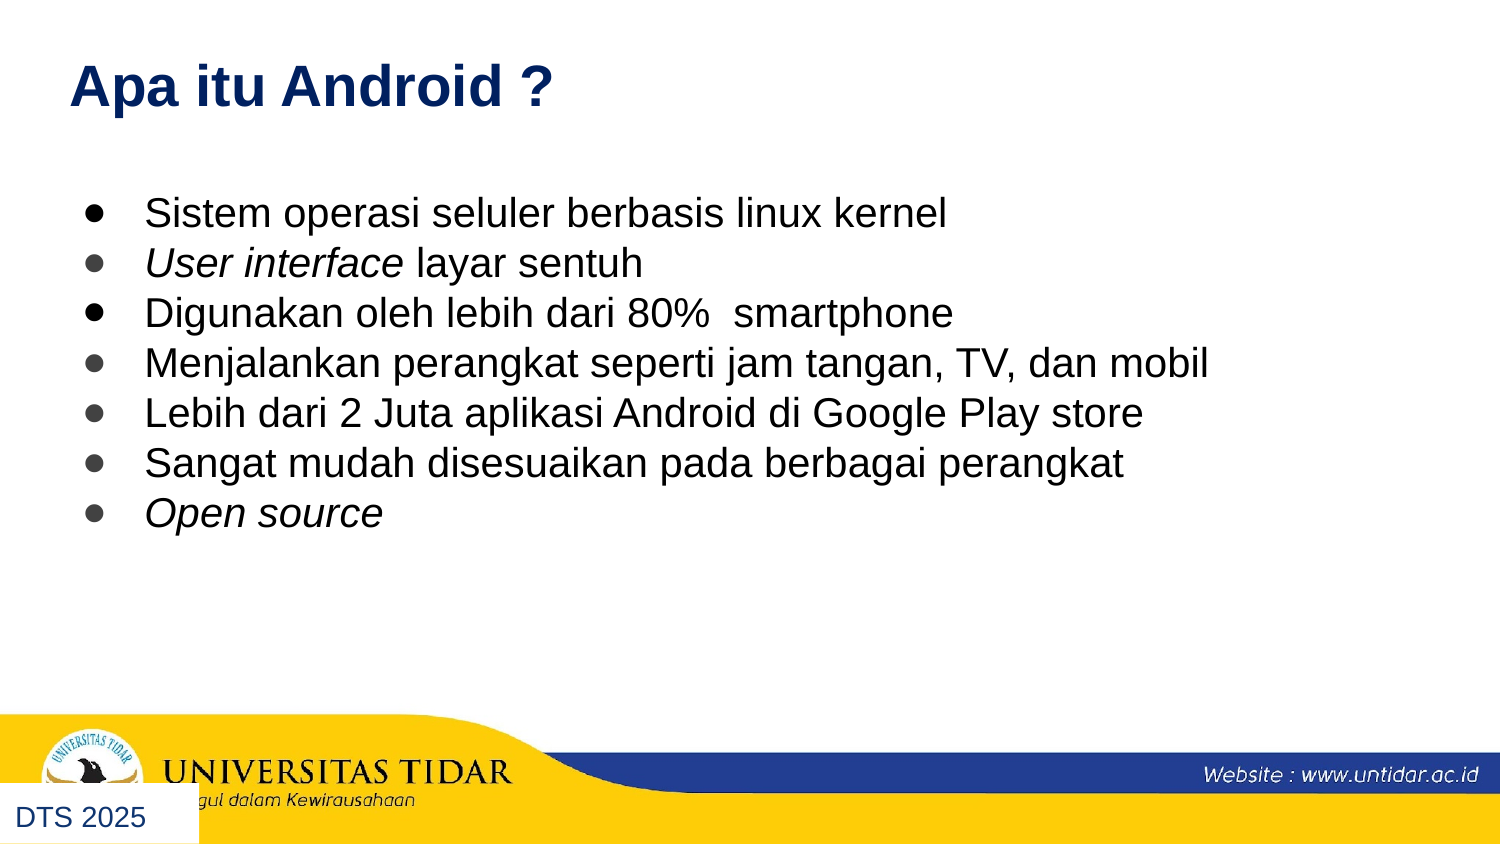

Apa itu Android ?
Sistem operasi seluler berbasis linux kernel
User interface layar sentuh
Digunakan oleh lebih dari 80%  smartphone
Menjalankan perangkat seperti jam tangan, TV, dan mobil
Lebih dari 2 Juta aplikasi Android di Google Play store
Sangat mudah disesuaikan pada berbagai perangkat
Open source

DTS 2025